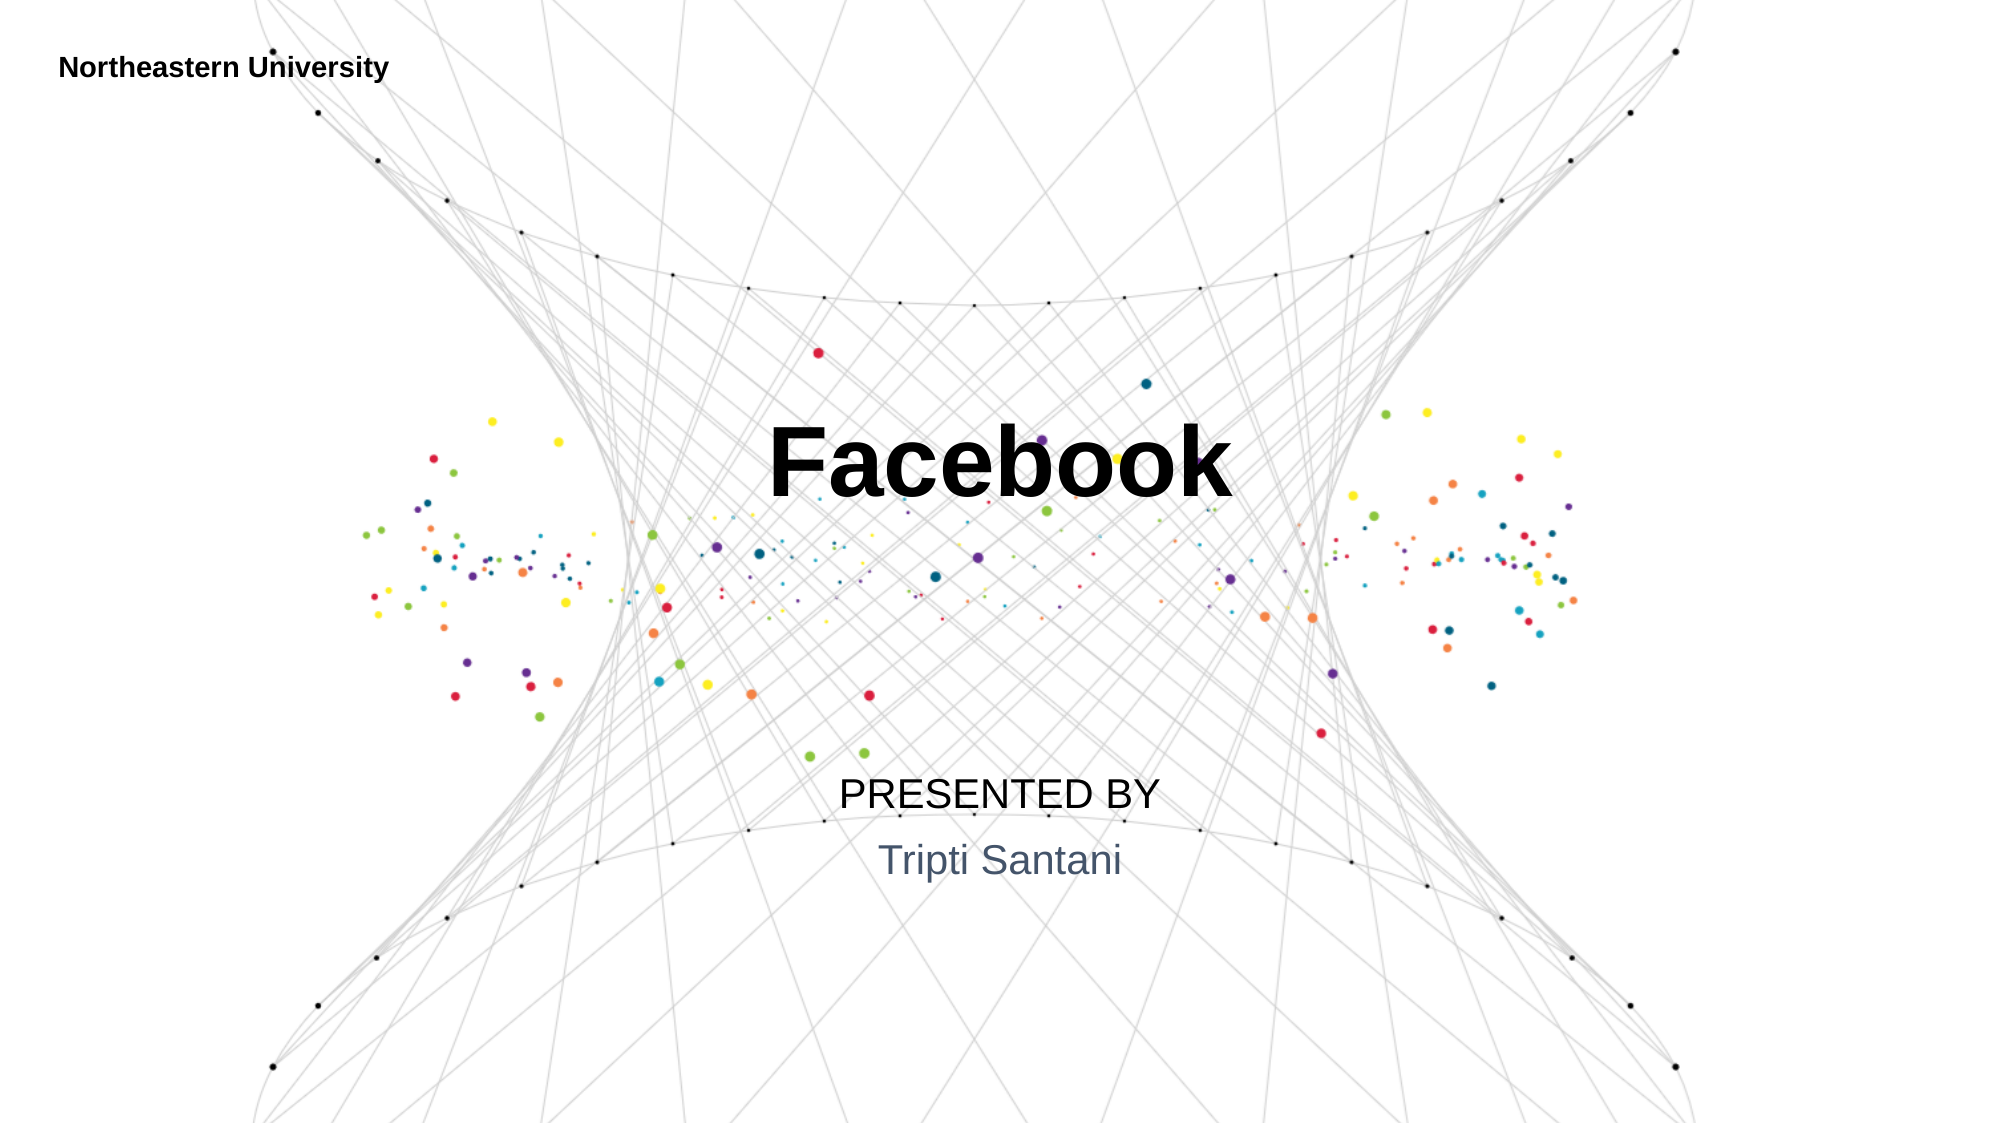

Northeastern University
Facebook
PRESENTED BY
Tripti Santani